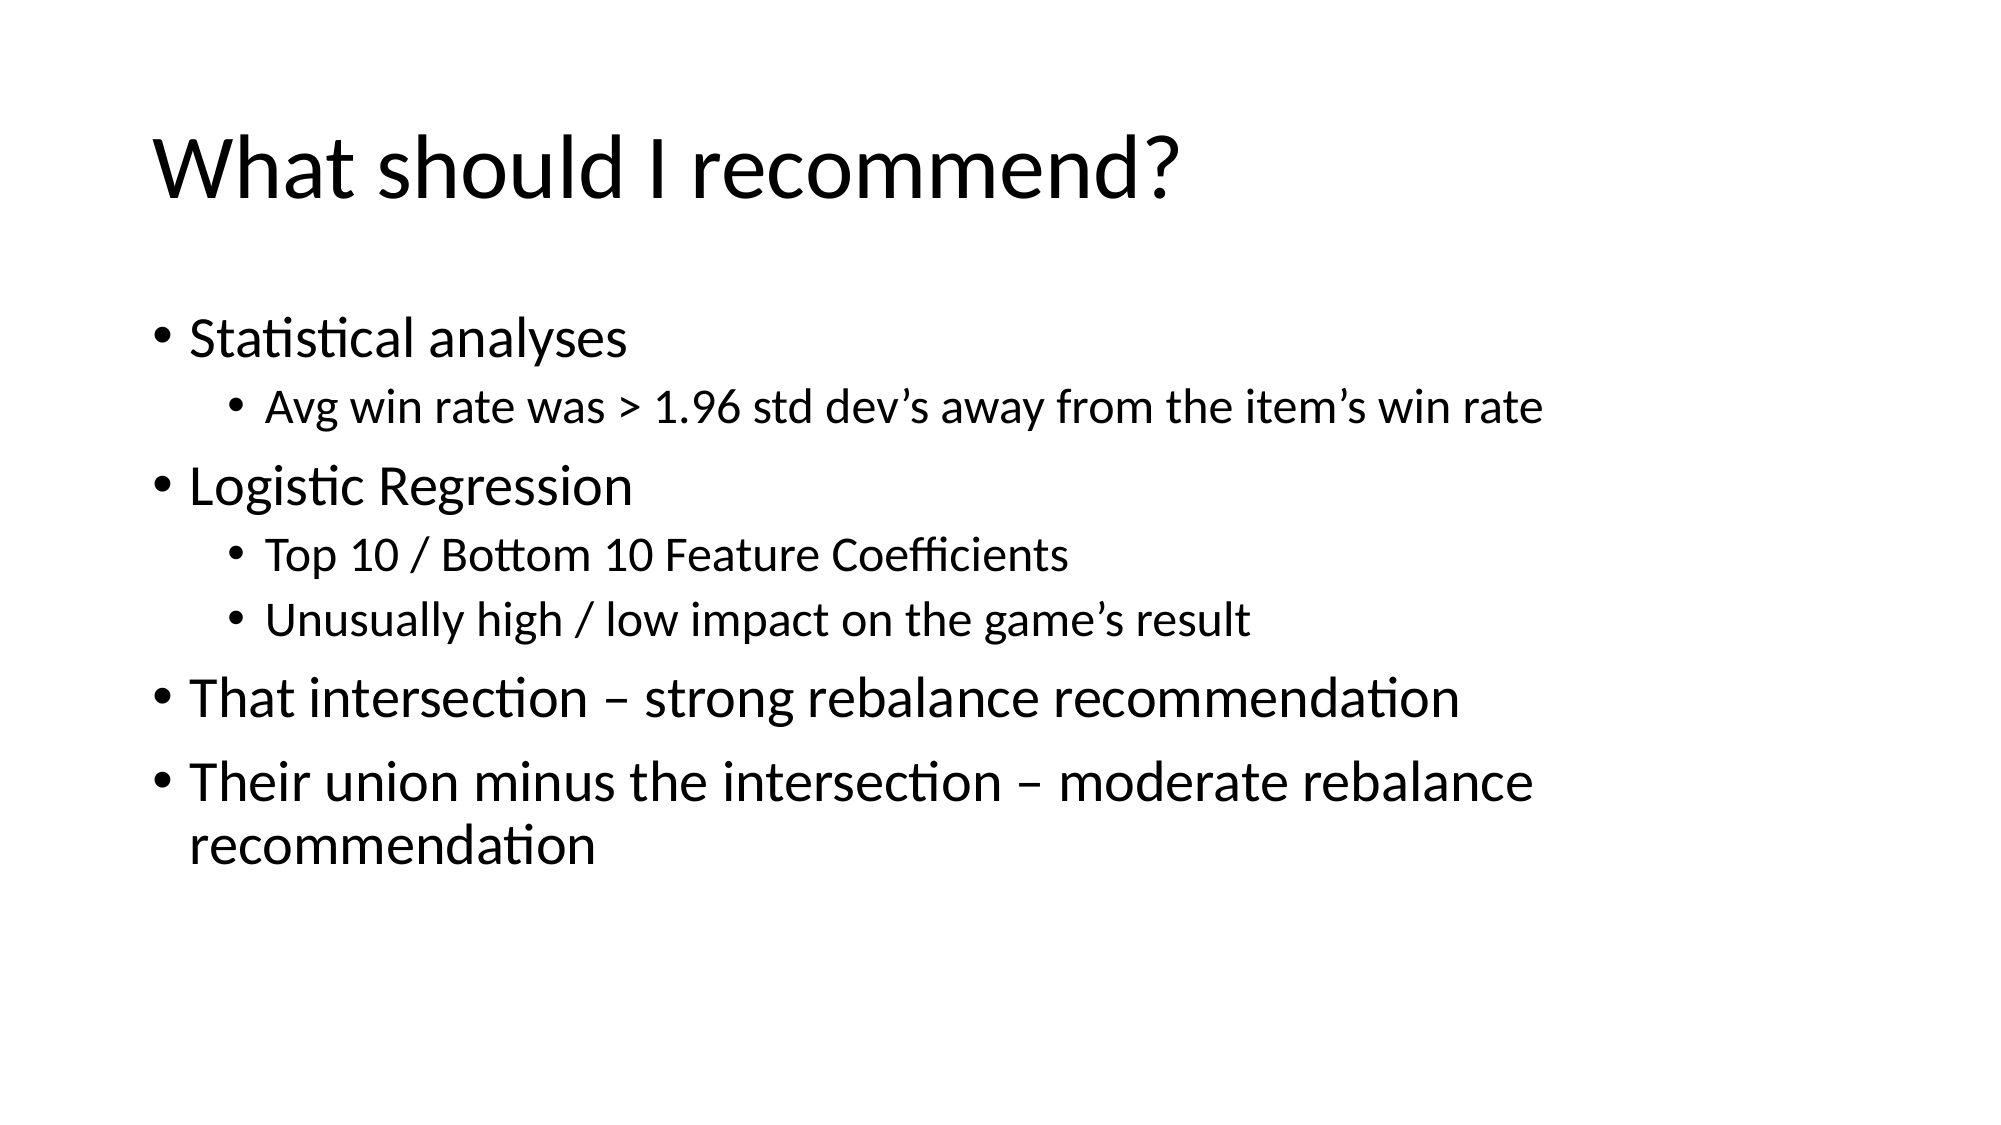

# What should I recommend?
Statistical analyses
Avg win rate was > 1.96 std dev’s away from the item’s win rate
Logistic Regression
Top 10 / Bottom 10 Feature Coefficients
Unusually high / low impact on the game’s result
That intersection – strong rebalance recommendation
Their union minus the intersection – moderate rebalance recommendation